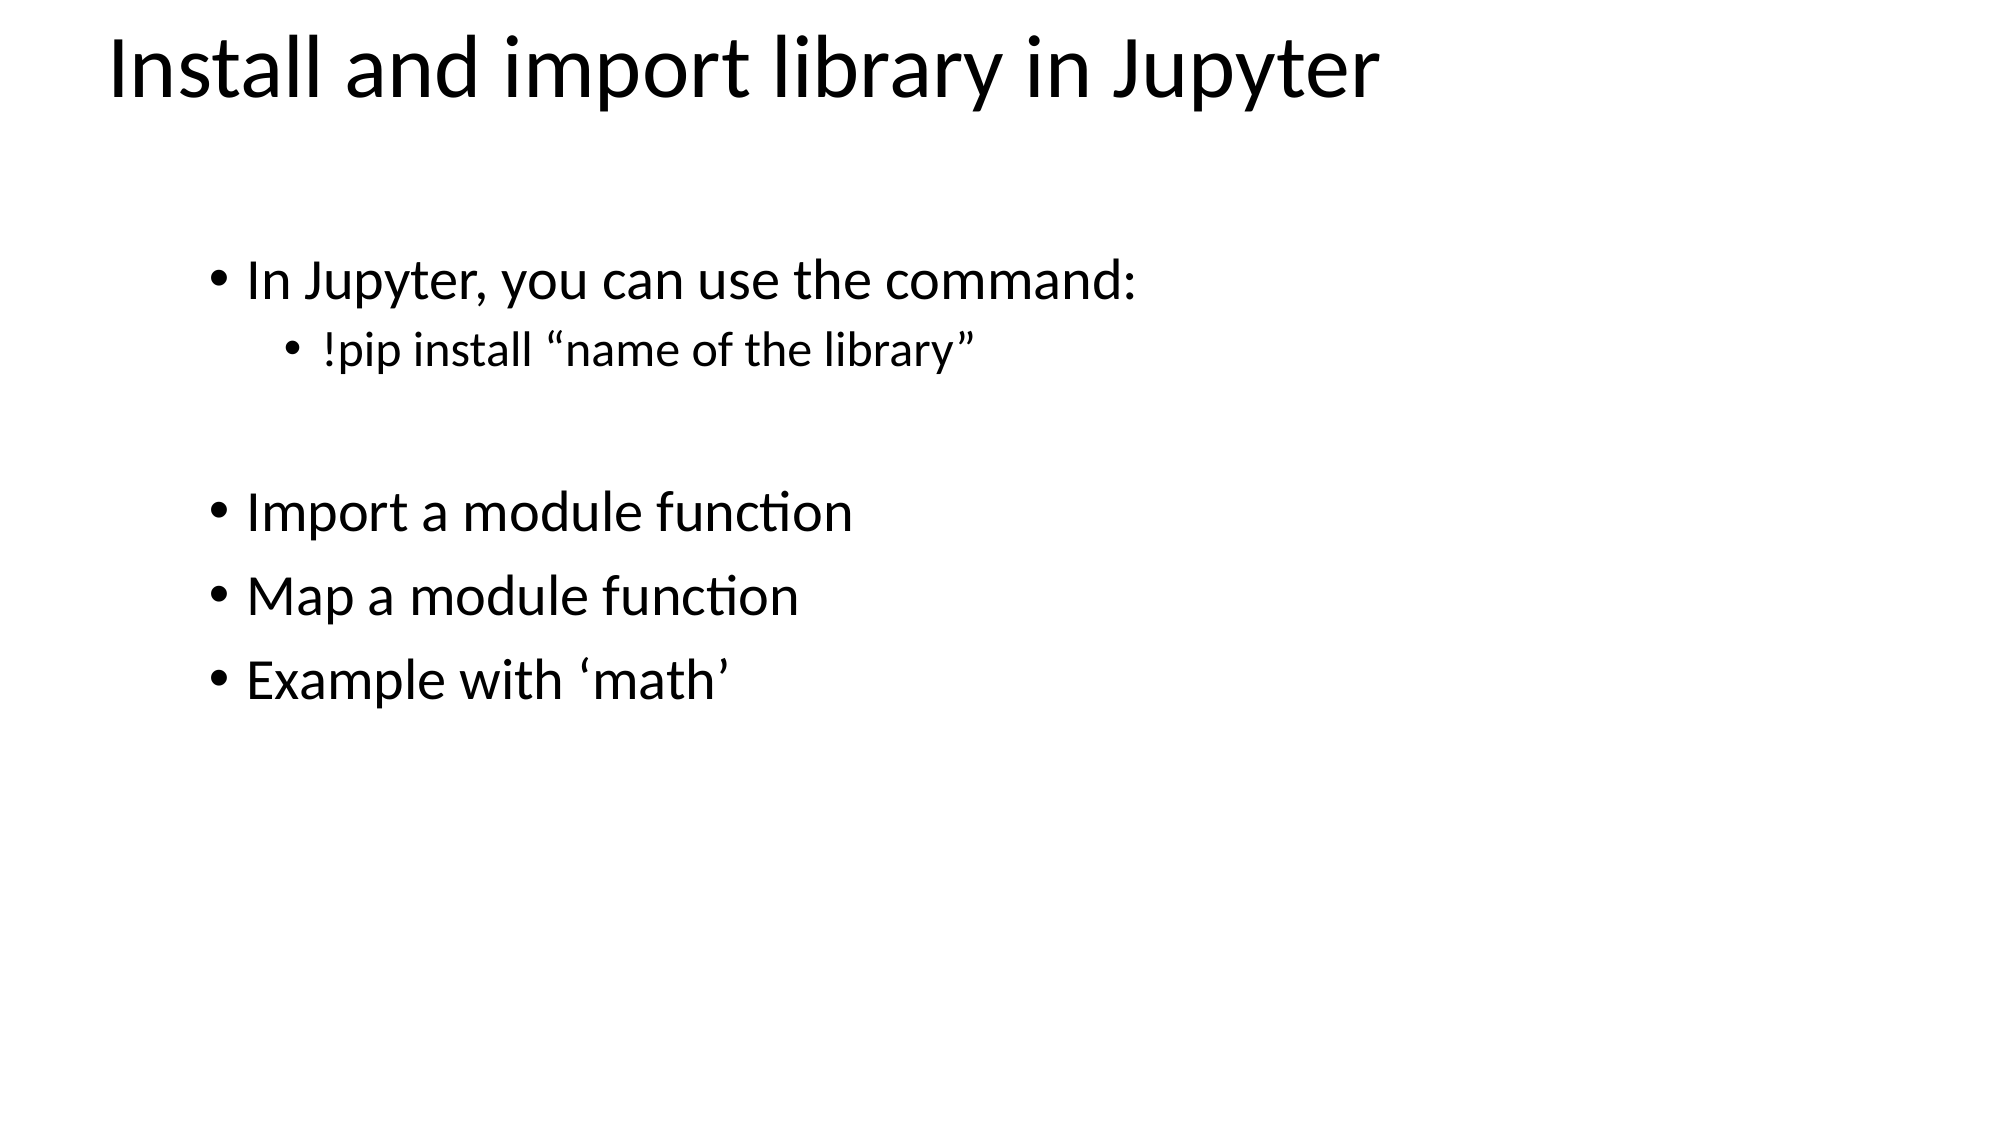

# Install and import library in Jupyter
In Jupyter, you can use the command:
!pip install “name of the library”

Import a module function
Map a module function
Example with ‘math’